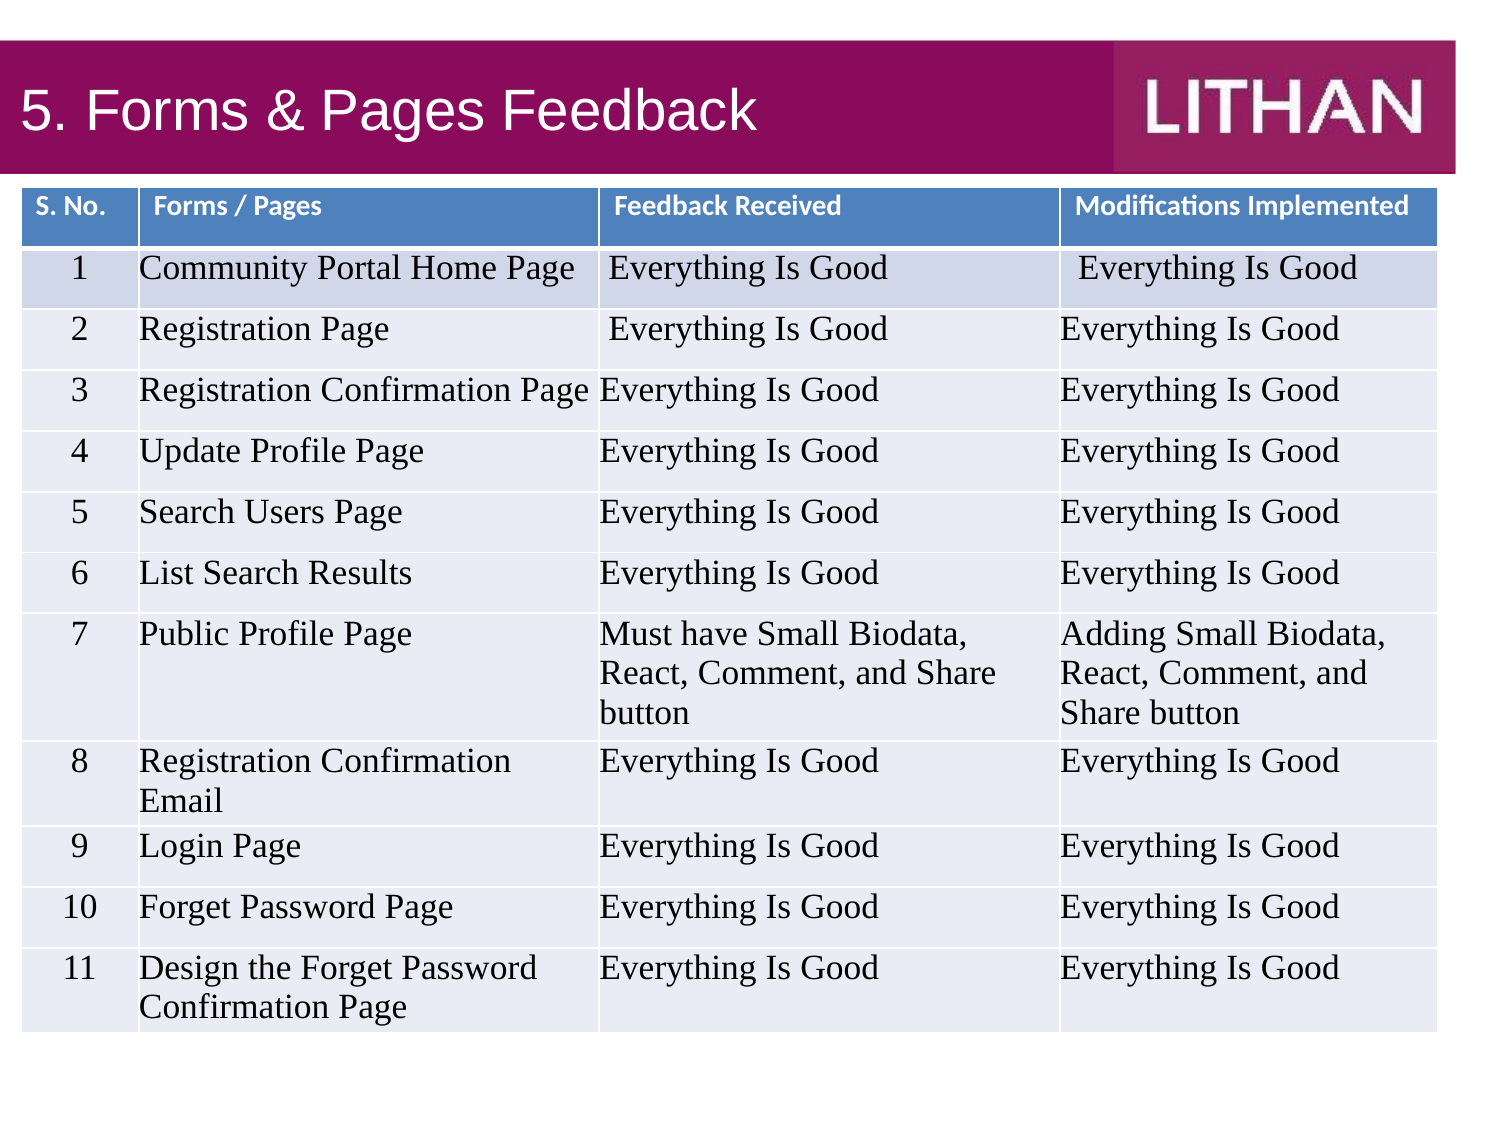

# 5. Forms & Pages Feedback
| S. No. | Forms / Pages | Feedback Received | Modifications Implemented |
| --- | --- | --- | --- |
| 1 | Community Portal Home Page | Everything Is Good | Everything Is Good |
| 2 | Registration Page | Everything Is Good | Everything Is Good |
| 3 | Registration Confirmation Page | Everything Is Good | Everything Is Good |
| 4 | Update Profile Page | Everything Is Good | Everything Is Good |
| 5 | Search Users Page | Everything Is Good | Everything Is Good |
| 6 | List Search Results | Everything Is Good | Everything Is Good |
| 7 | Public Profile Page | Must have Small Biodata, React, Comment, and Share button | Adding Small Biodata, React, Comment, and Share button |
| 8 | Registration Confirmation Email | Everything Is Good | Everything Is Good |
| 9 | Login Page | Everything Is Good | Everything Is Good |
| 10 | Forget Password Page | Everything Is Good | Everything Is Good |
| 11 | Design the Forget Password Confirmation Page | Everything Is Good | Everything Is Good |